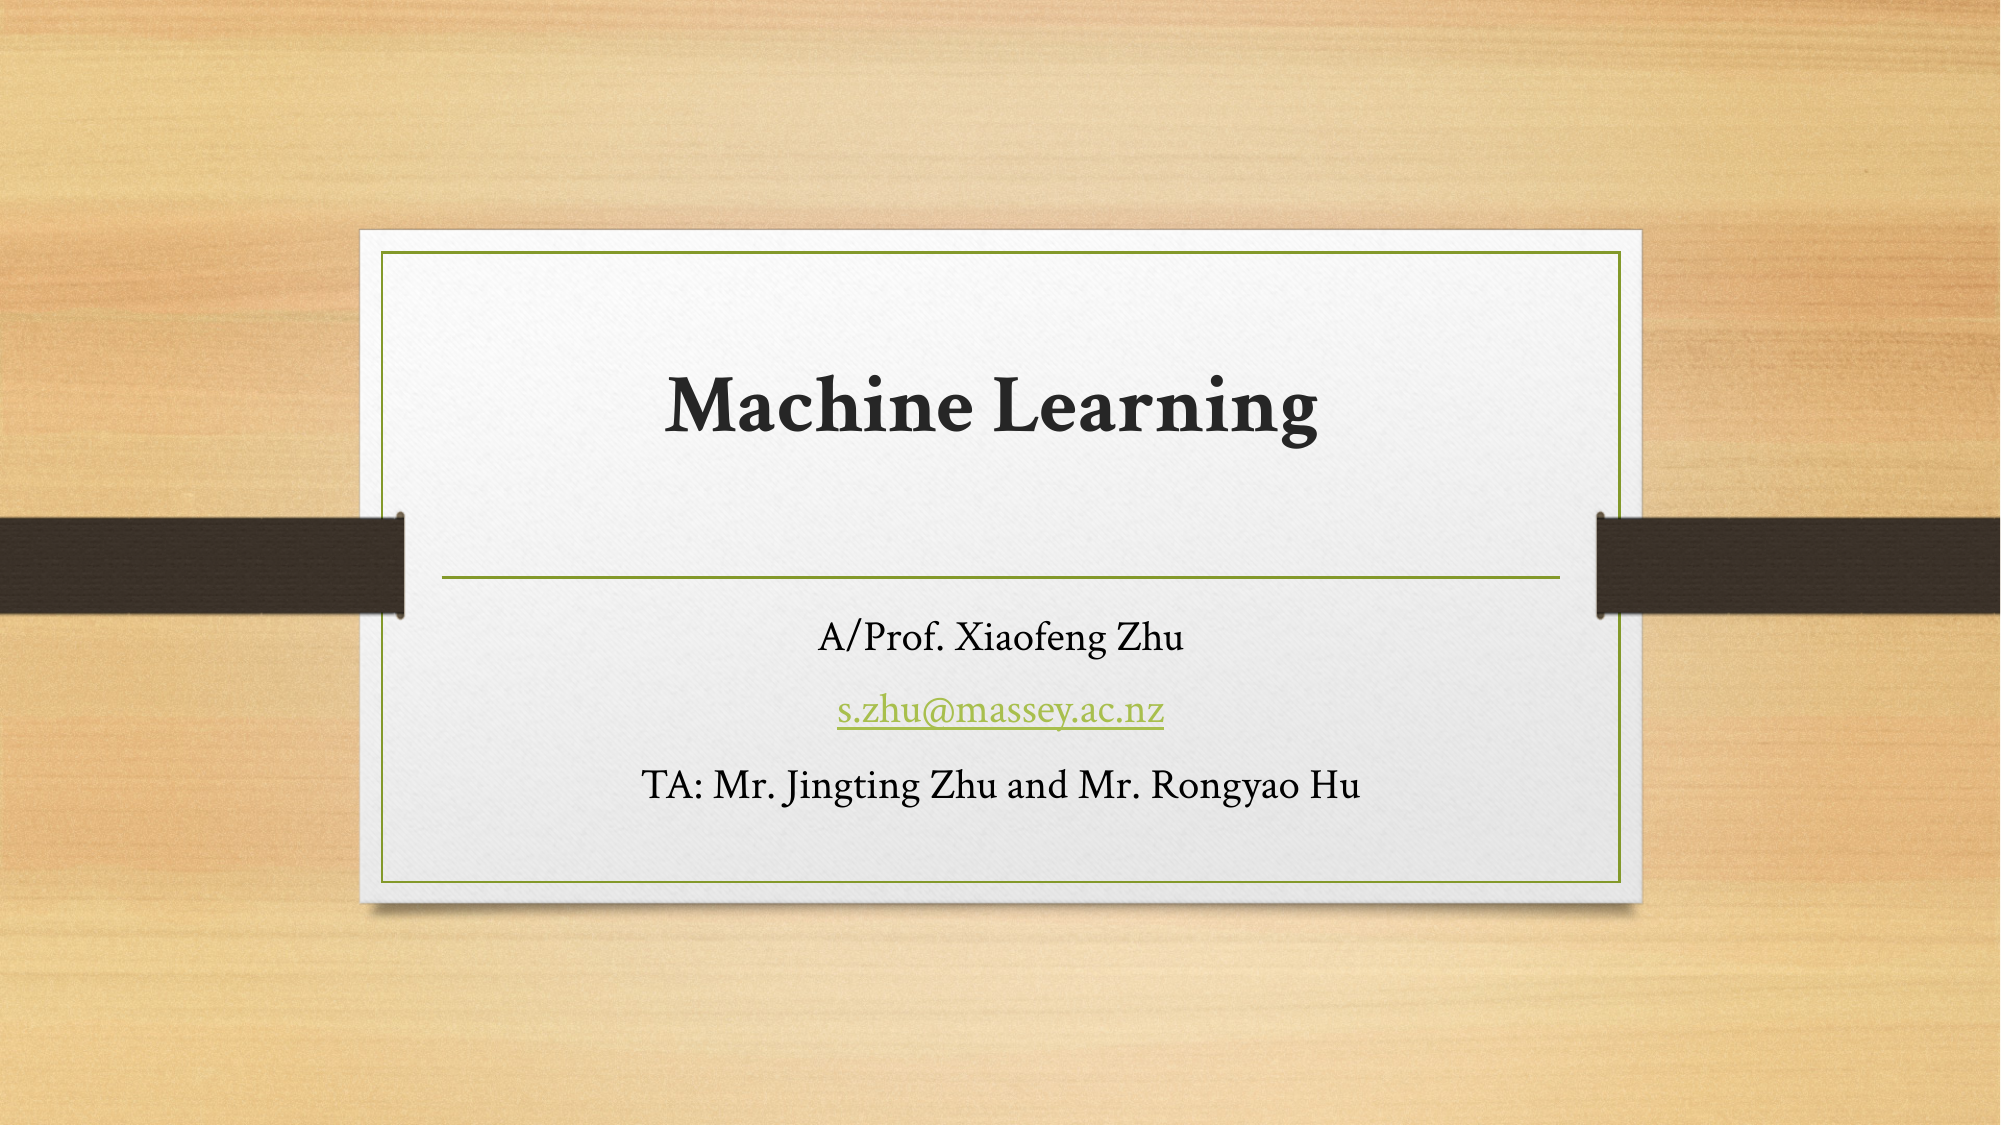

# Machine Learning
A/Prof. Xiaofeng Zhu
s.zhu@massey.ac.nz
TA: Mr. Jingting Zhu and Mr. Rongyao Hu